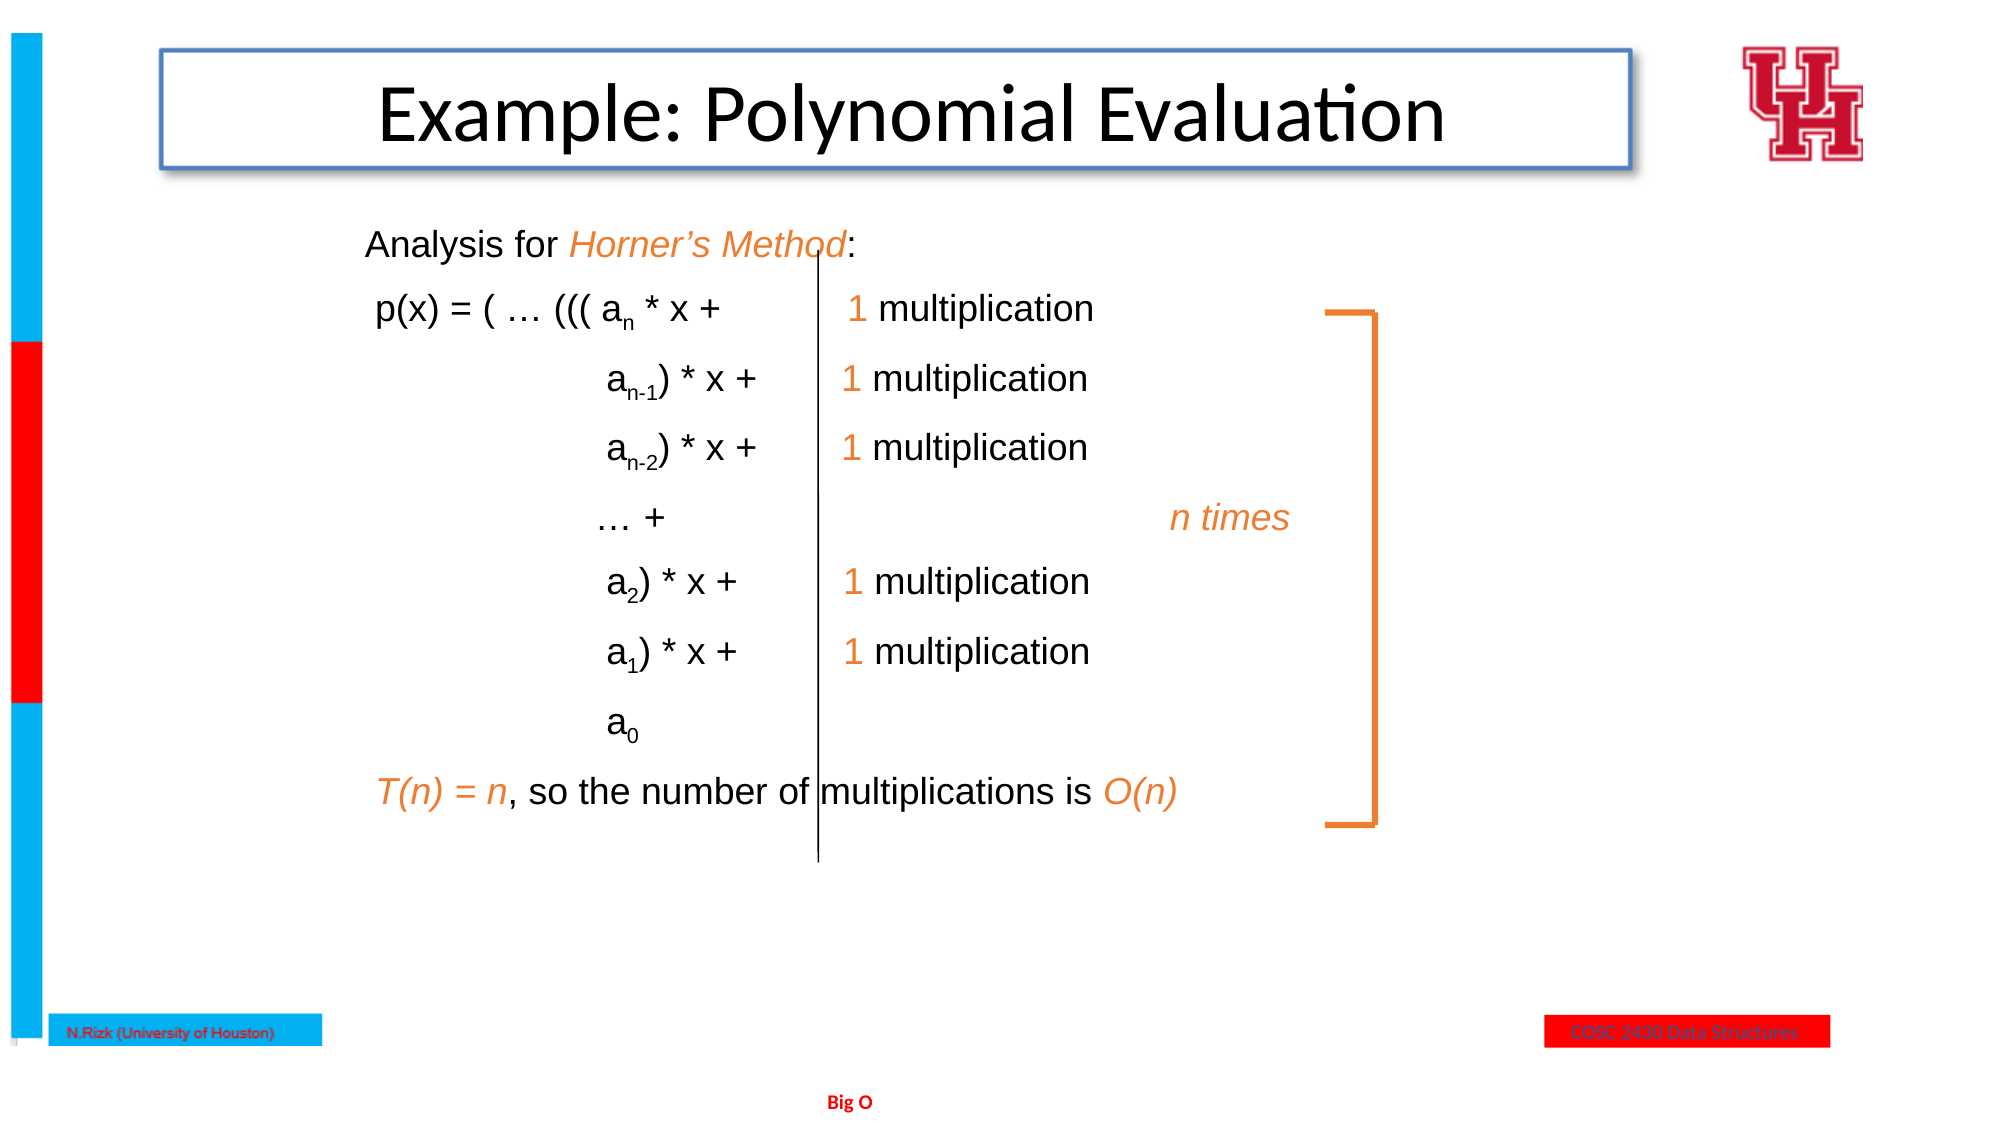

# Example: Polynomial Evaluation
Analysis for Horner’s Method:
 p(x) = ( … ((( an * x +            1 multiplication
                       an-1) * x +        1 multiplication
                       an-2) * x +        1 multiplication
                      … +                                                n times
                       a2) * x +          1 multiplication
                       a1) * x +          1 multiplication
                       a0
 T(n) = n, so the number of multiplications is O(n)